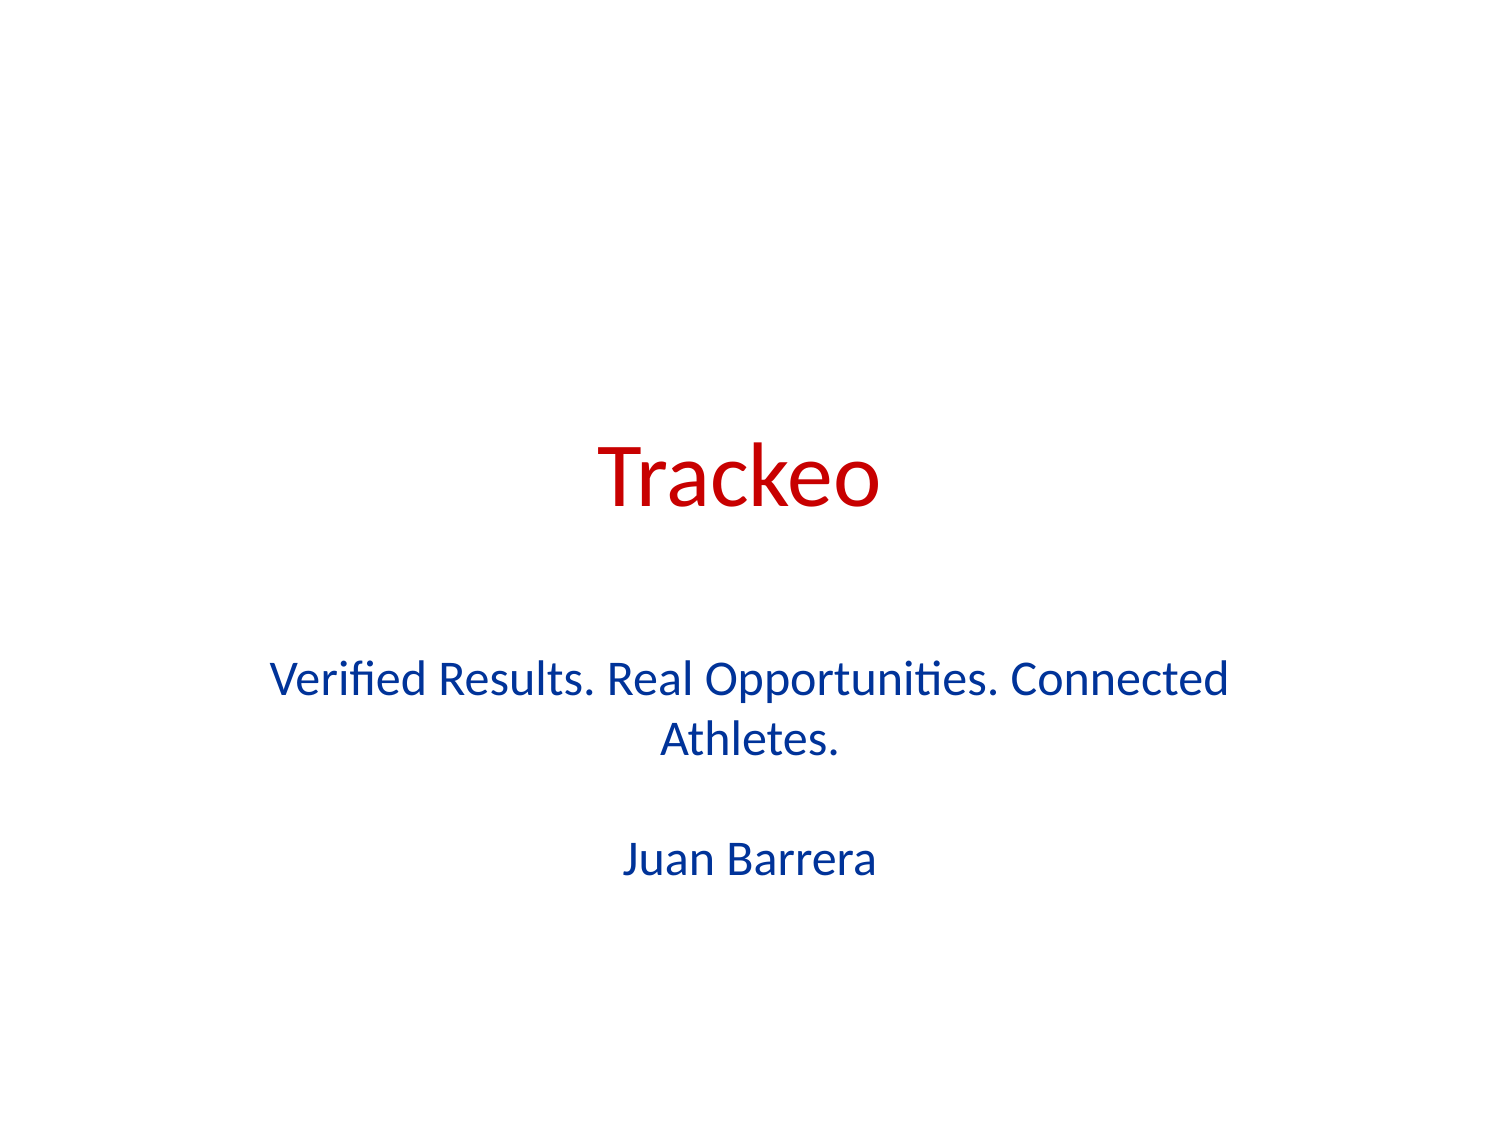

# Trackeo
Verified Results. Real Opportunities. Connected Athletes.
Juan Barrera